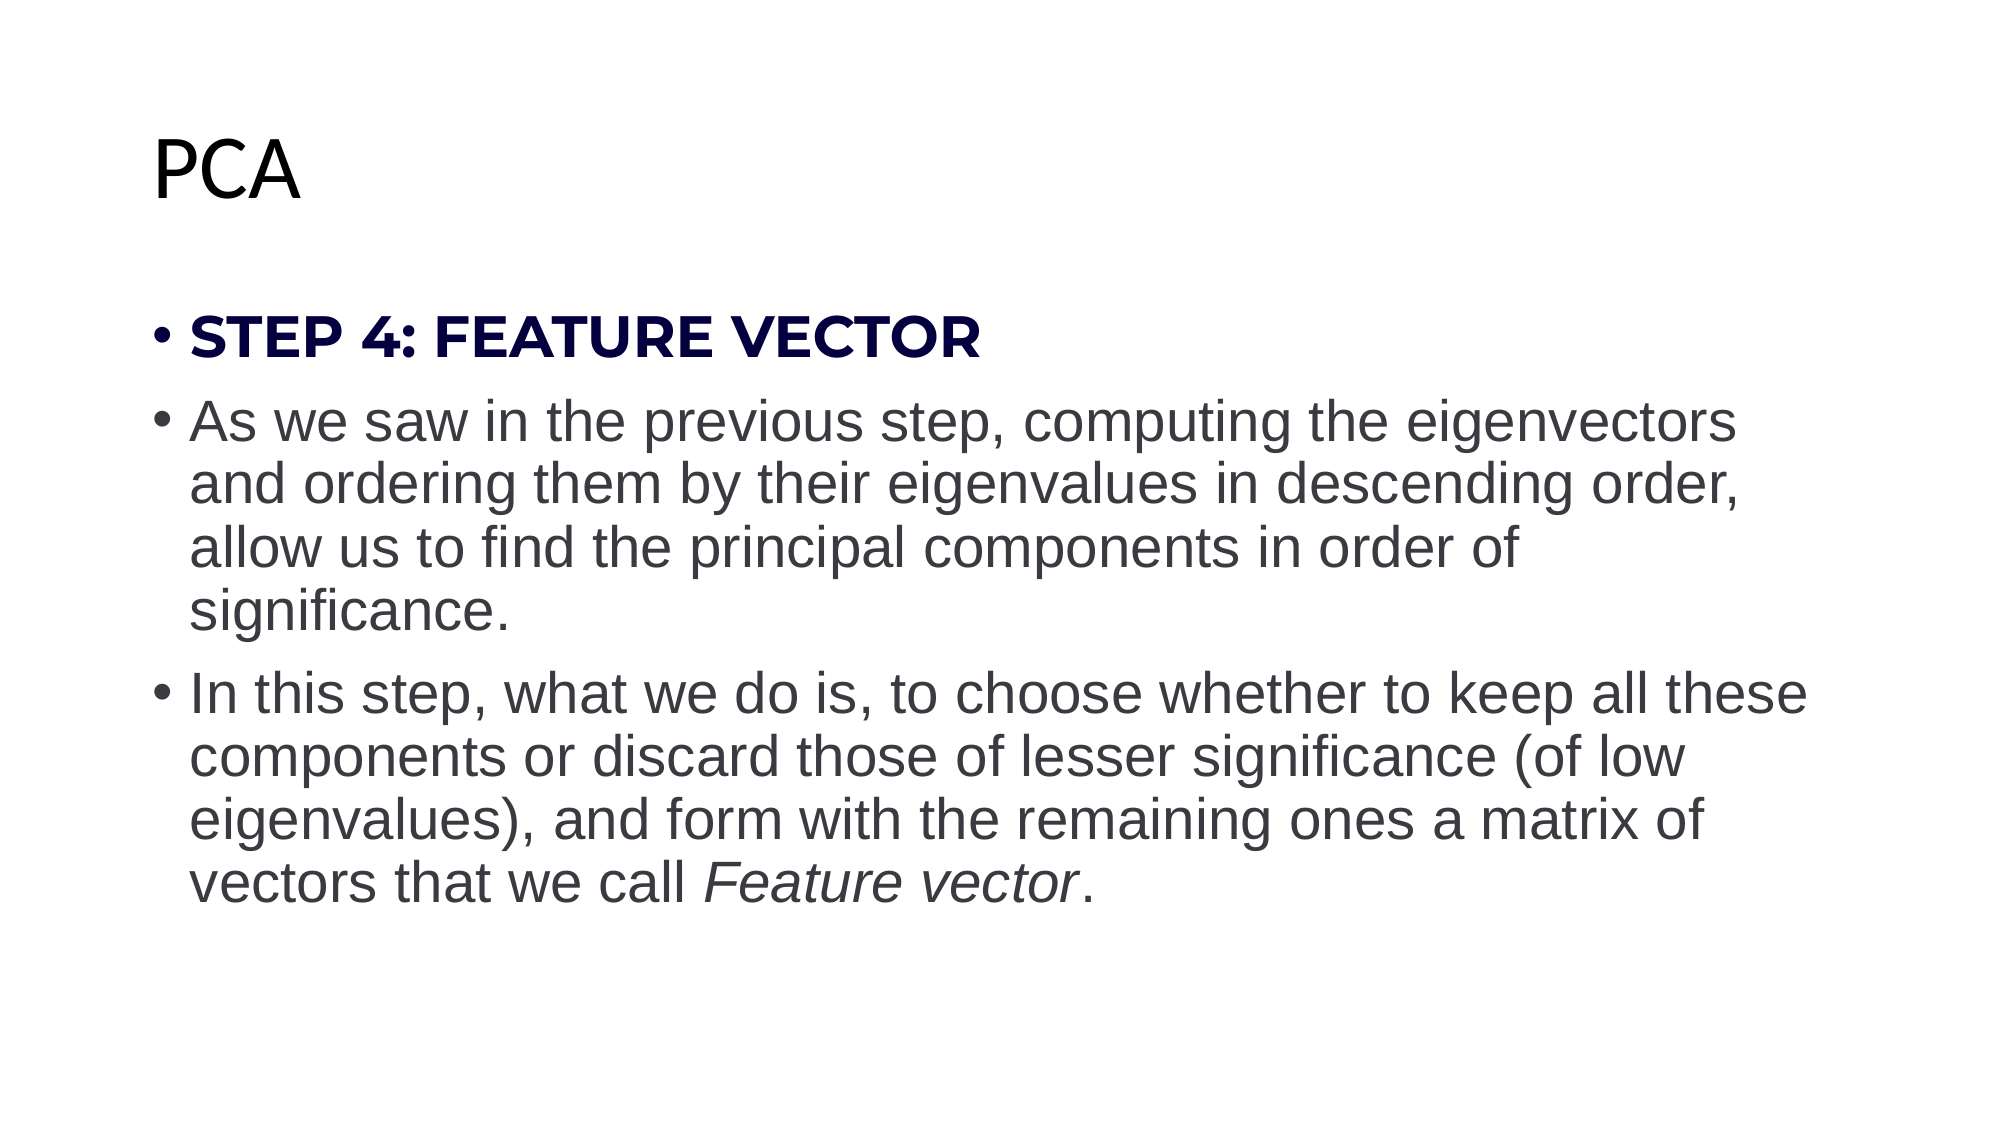

# PCA
STEP 4: FEATURE VECTOR
As we saw in the previous step, computing the eigenvectors and ordering them by their eigenvalues in descending order, allow us to find the principal components in order of significance.
In this step, what we do is, to choose whether to keep all these components or discard those of lesser significance (of low eigenvalues), and form with the remaining ones a matrix of vectors that we call Feature vector.